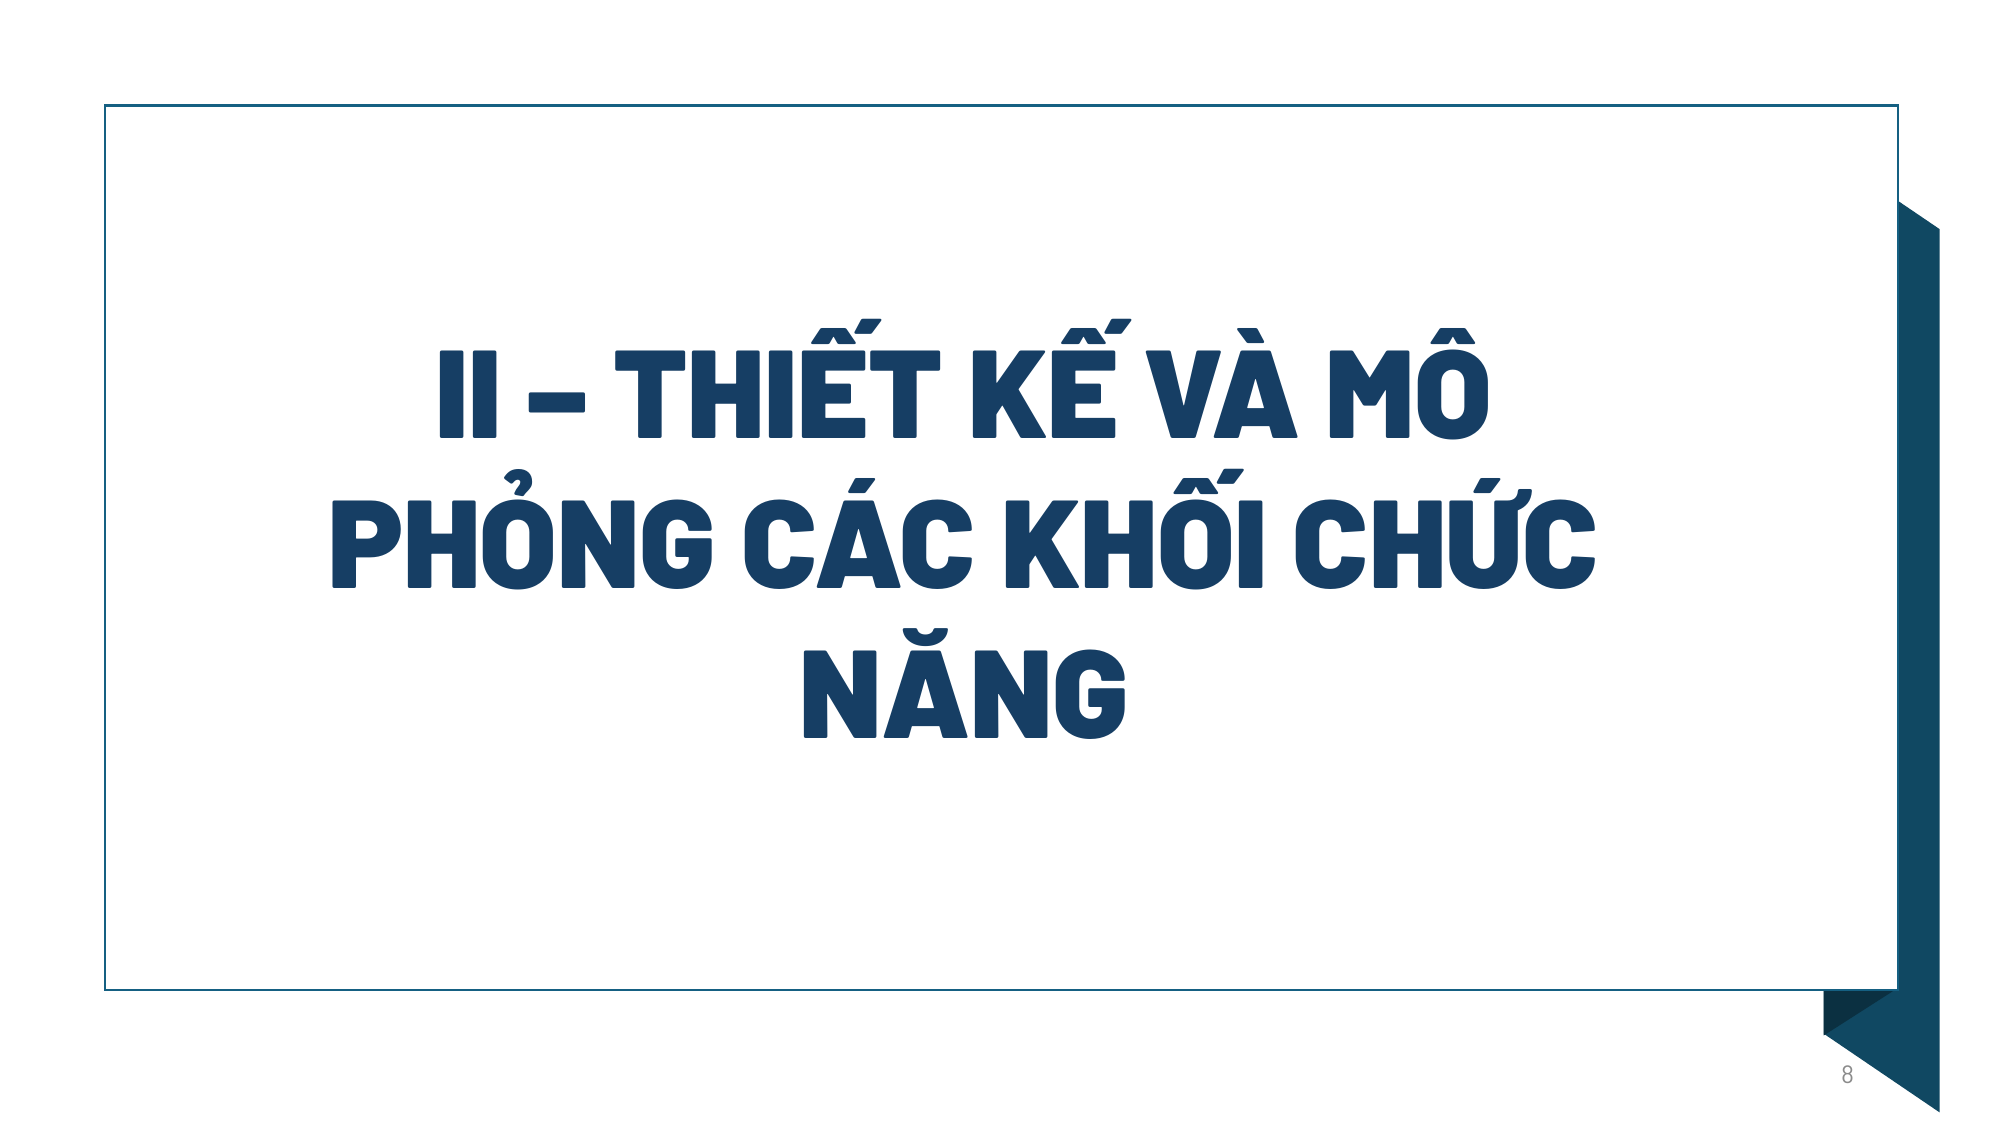

II – THIẾT KẾ VÀ MÔ PHỎNG CÁC KHỐI CHỨC NĂNG

8